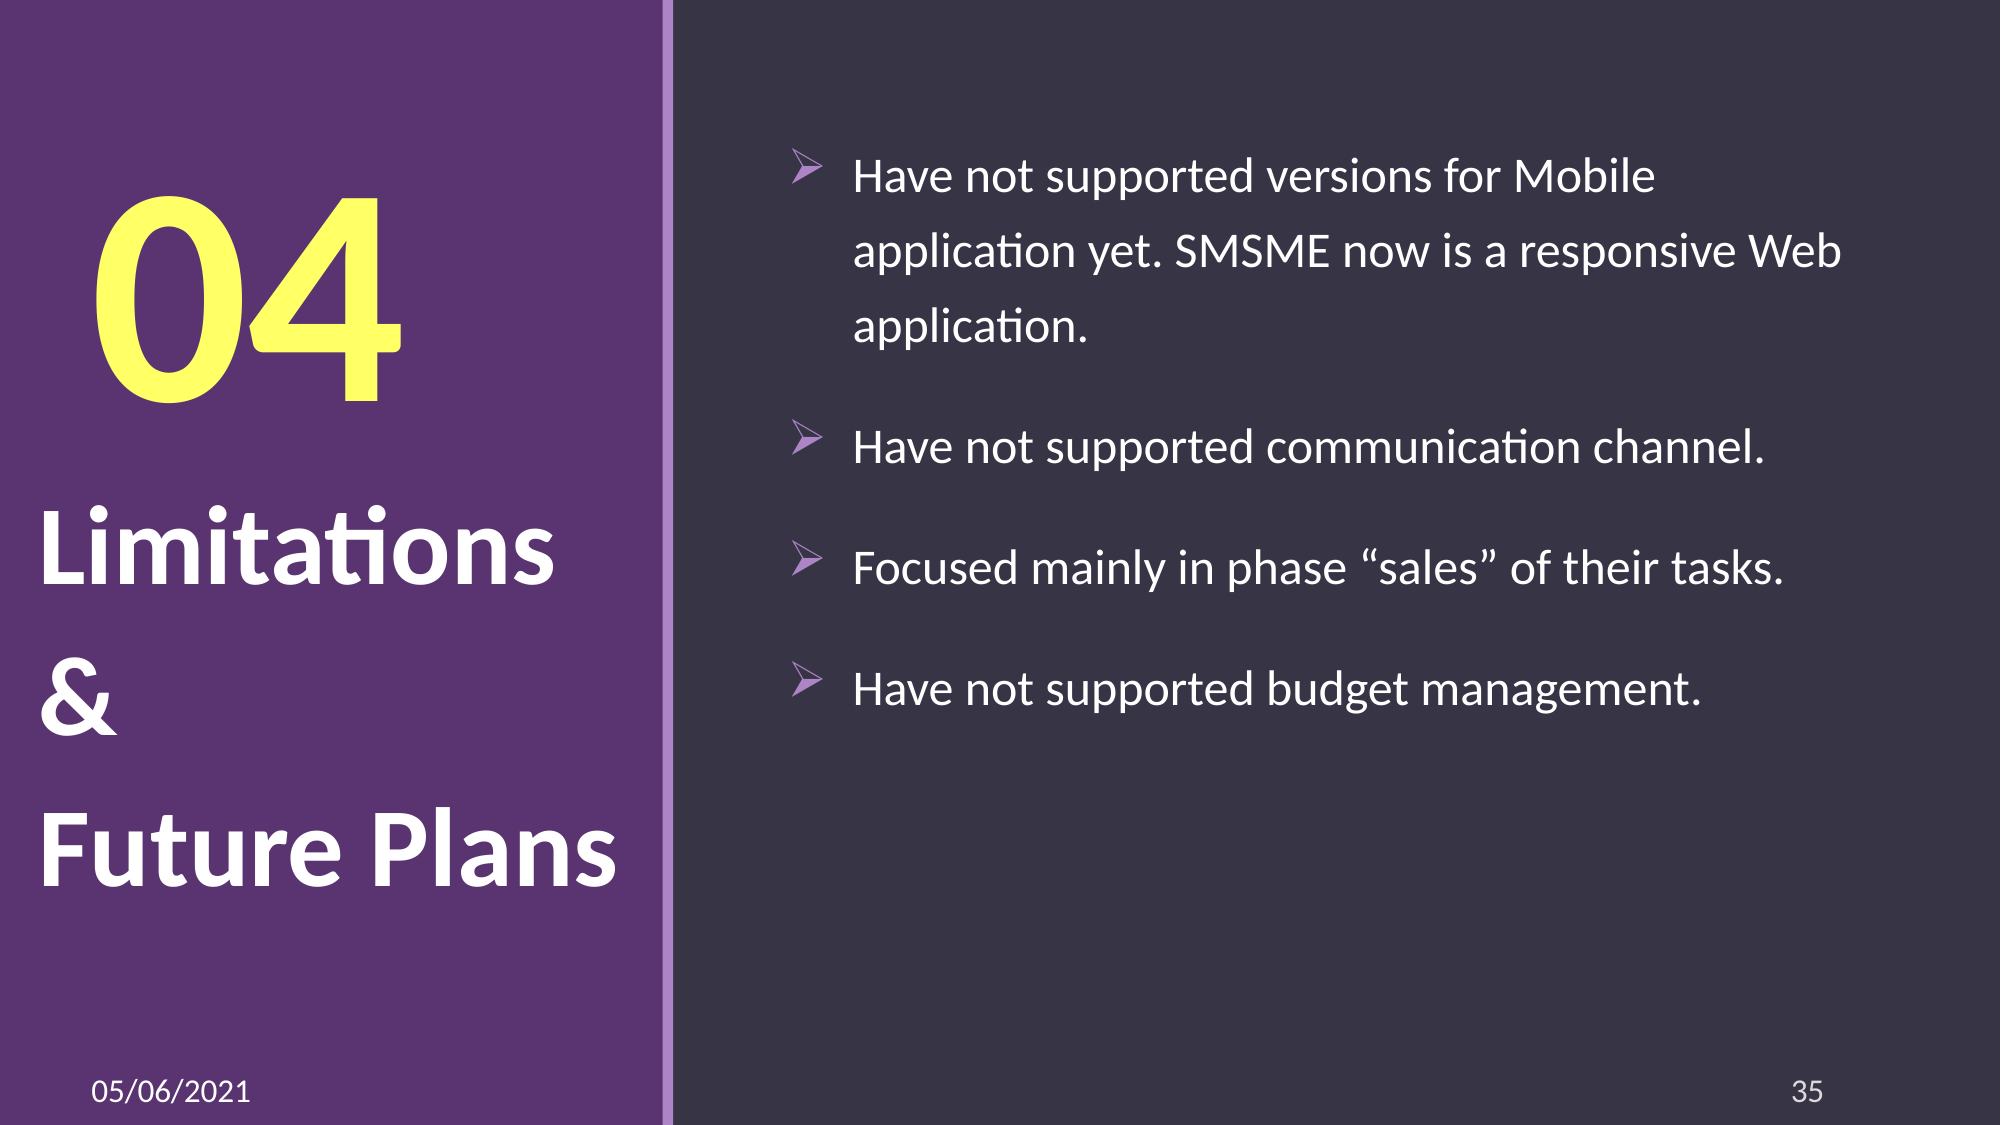

# 04
Have not supported versions for Mobile application yet. SMSME now is a responsive Web application.
Have not supported communication channel.
Focused mainly in phase “sales” of their tasks.
Have not supported budget management.

Limitations
&
Future Plans
05/06/2021
35